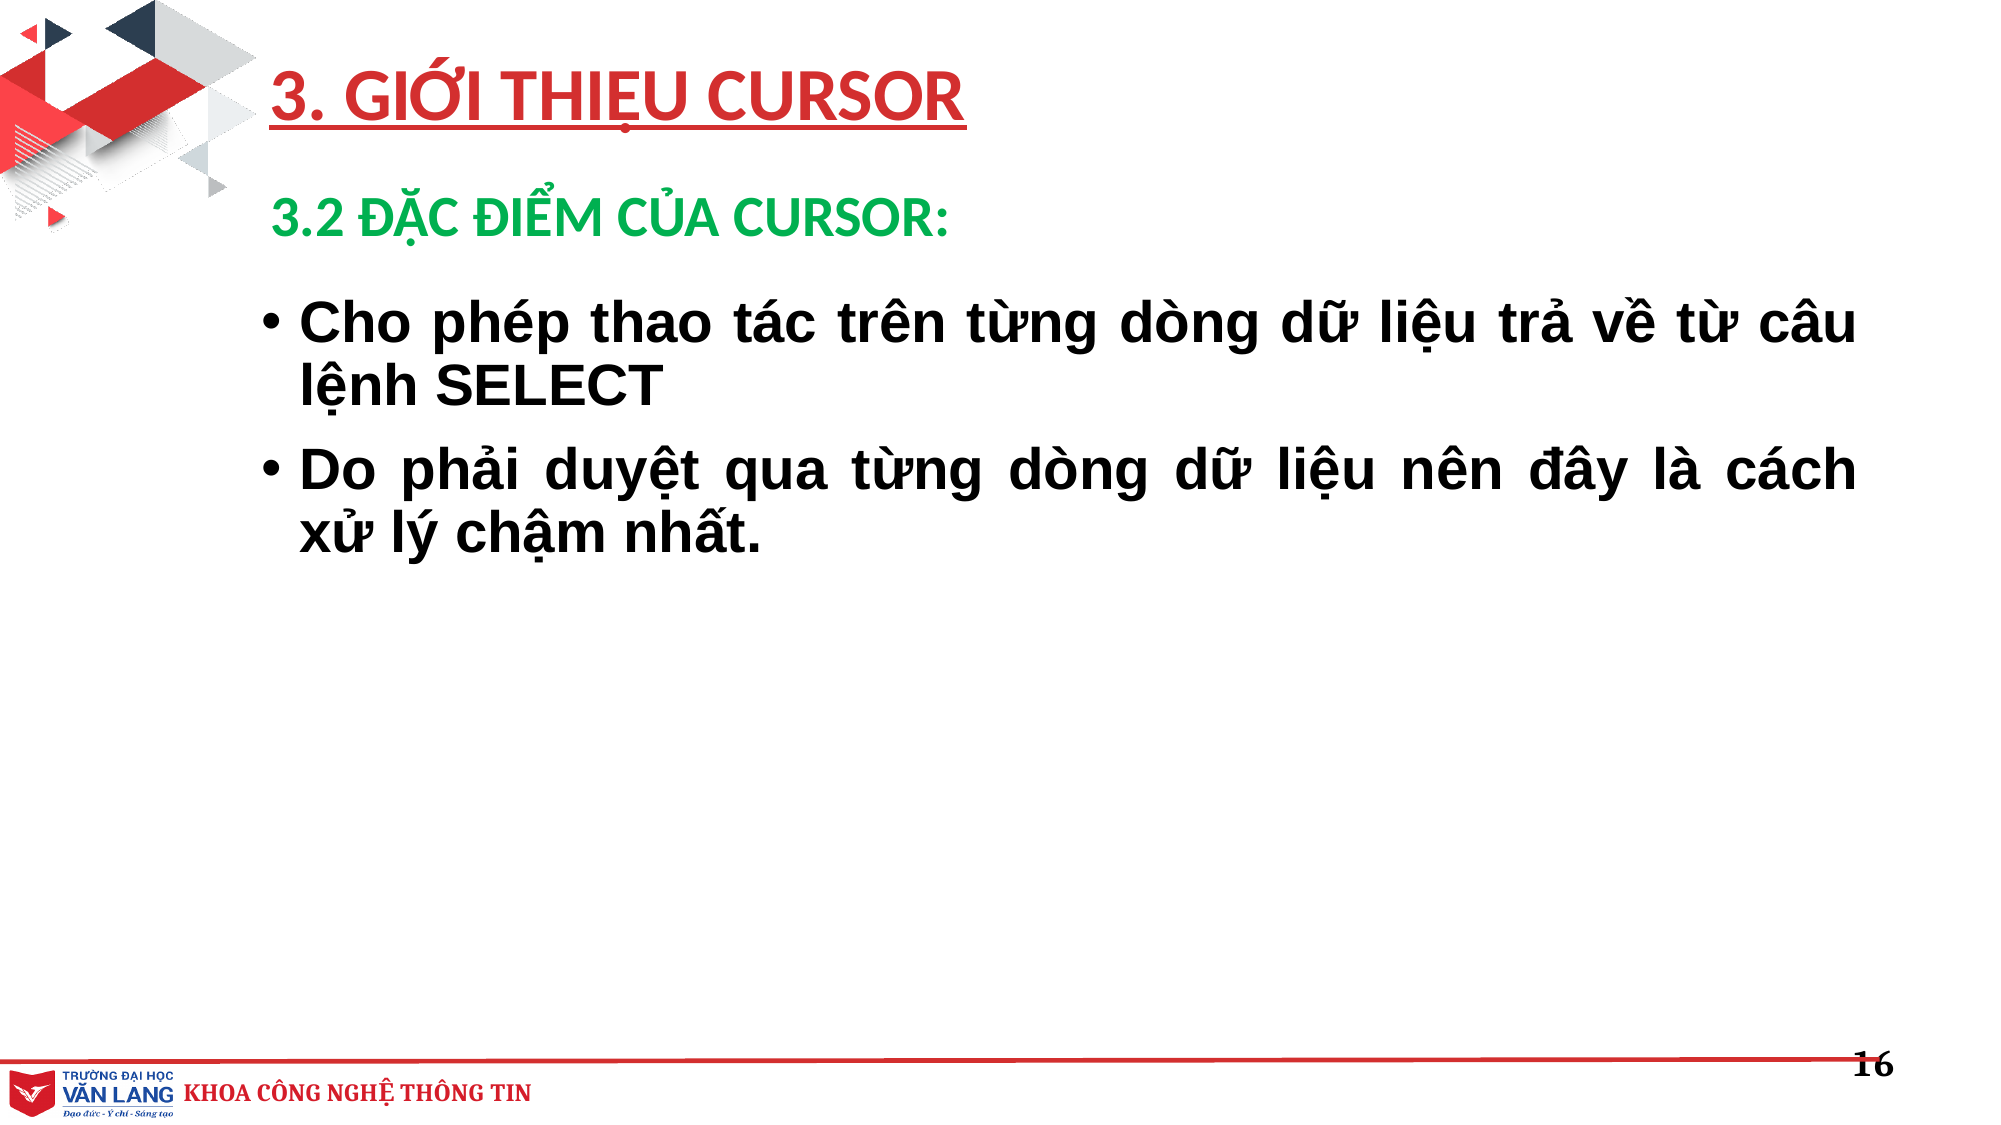

3. GIỚI THIỆU CURSOR

3.2 ĐẶC ĐIỂM CỦA CURSOR:

Cho phép thao tác trên từng dòng dữ liệu trả về từ câu lệnh SELECT
Do phải duyệt qua từng dòng dữ liệu nên đây là cách xử lý chậm nhất.